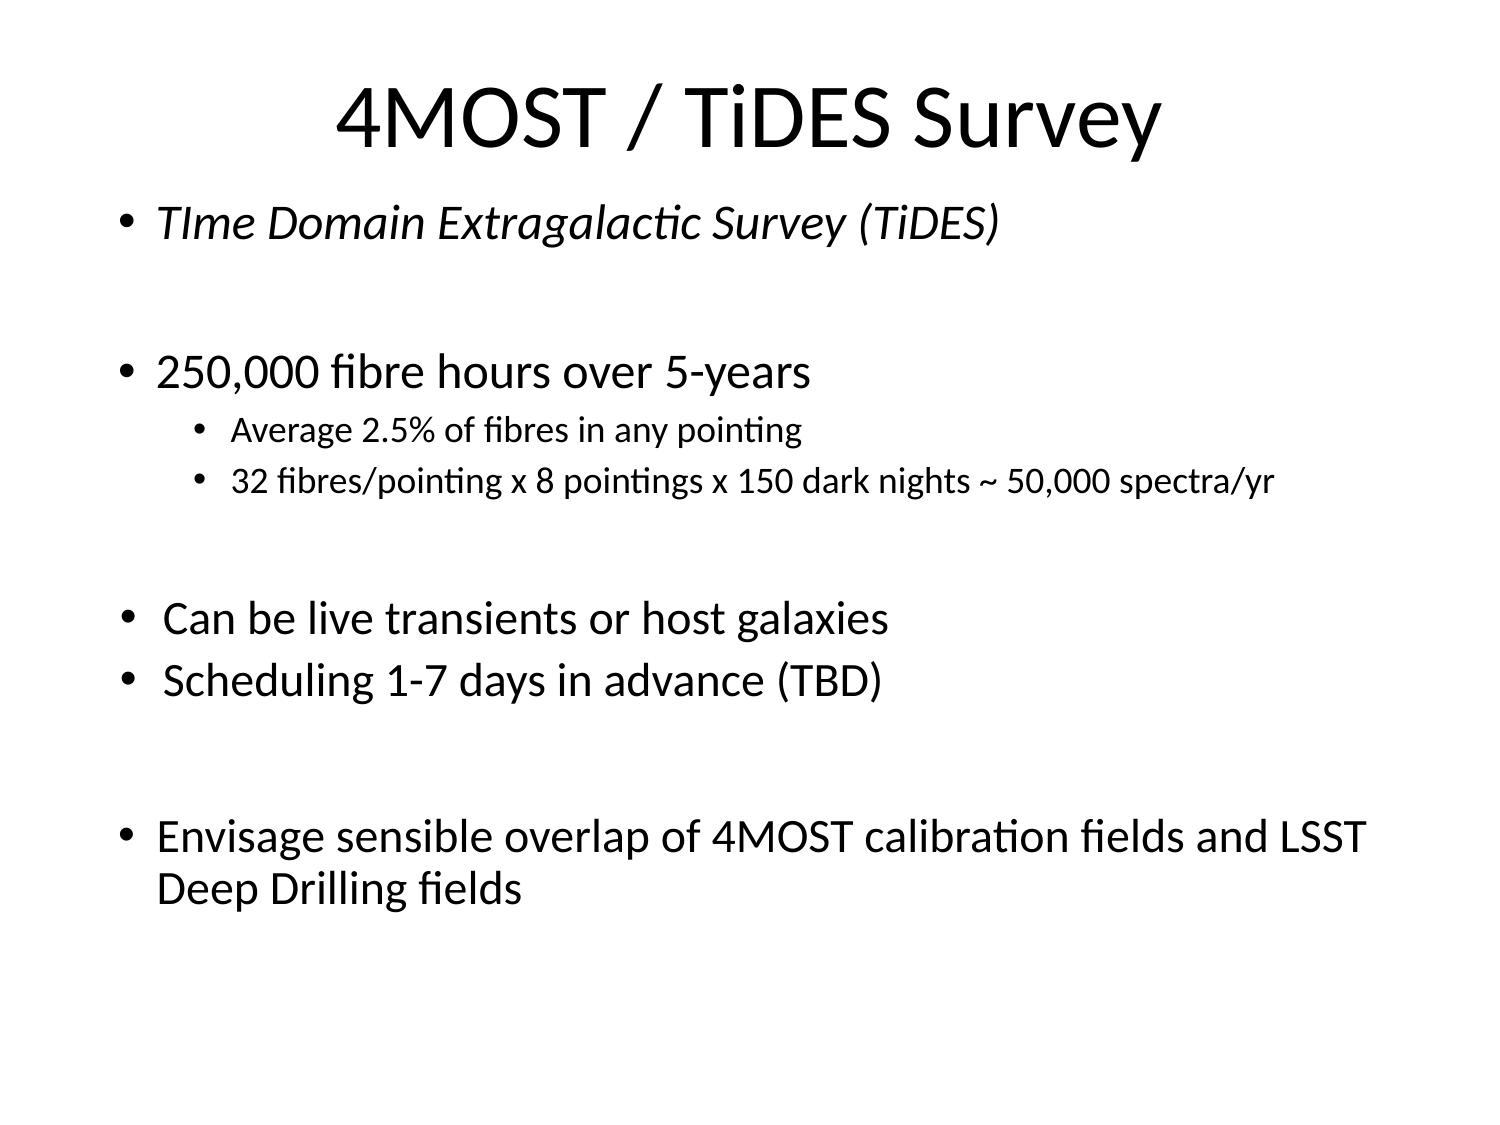

# 4MOST / TiDES Survey
TIme Domain Extragalactic Survey (TiDES)

250,000 fibre hours over 5-years
Average 2.5% of fibres in any pointing
32 fibres/pointing x 8 pointings x 150 dark nights ~ 50,000 spectra/yr

Can be live transients or host galaxies
Scheduling 1-7 days in advance (TBD)

Envisage sensible overlap of 4MOST calibration fields and LSST Deep Drilling fields